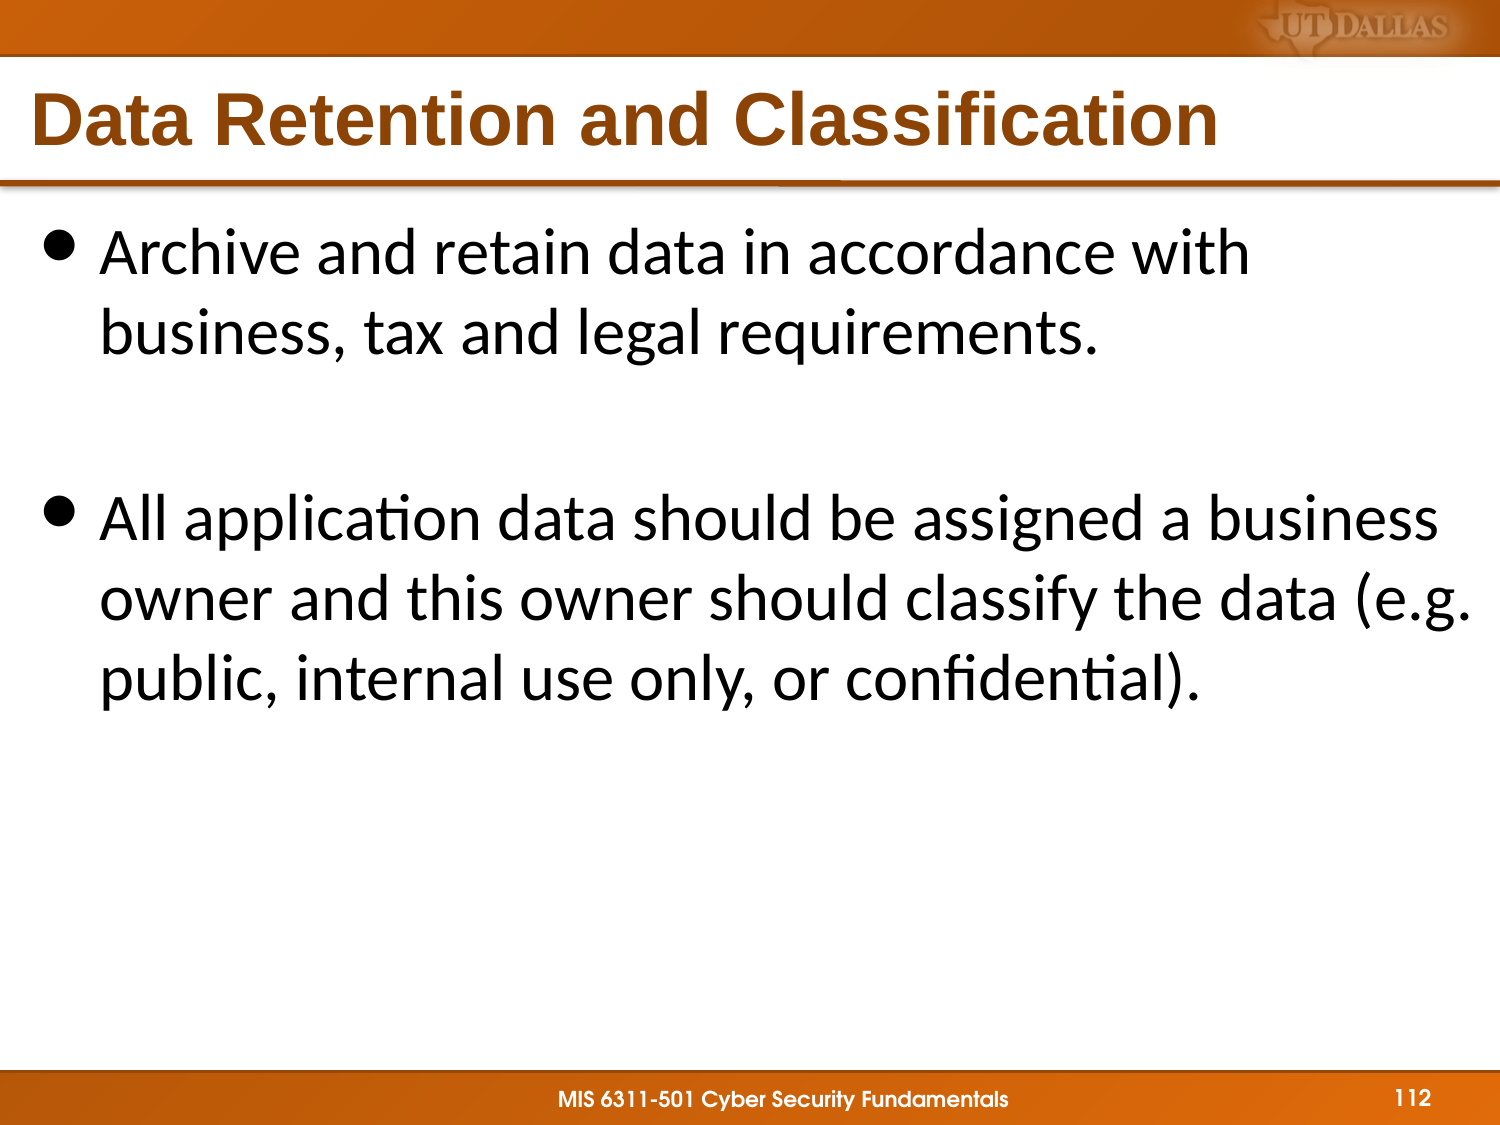

# Data Retention and Classification
Archive and retain data in accordance with business, tax and legal requirements.

All application data should be assigned a business owner and this owner should classify the data (e.g. public, internal use only, or confidential).
112